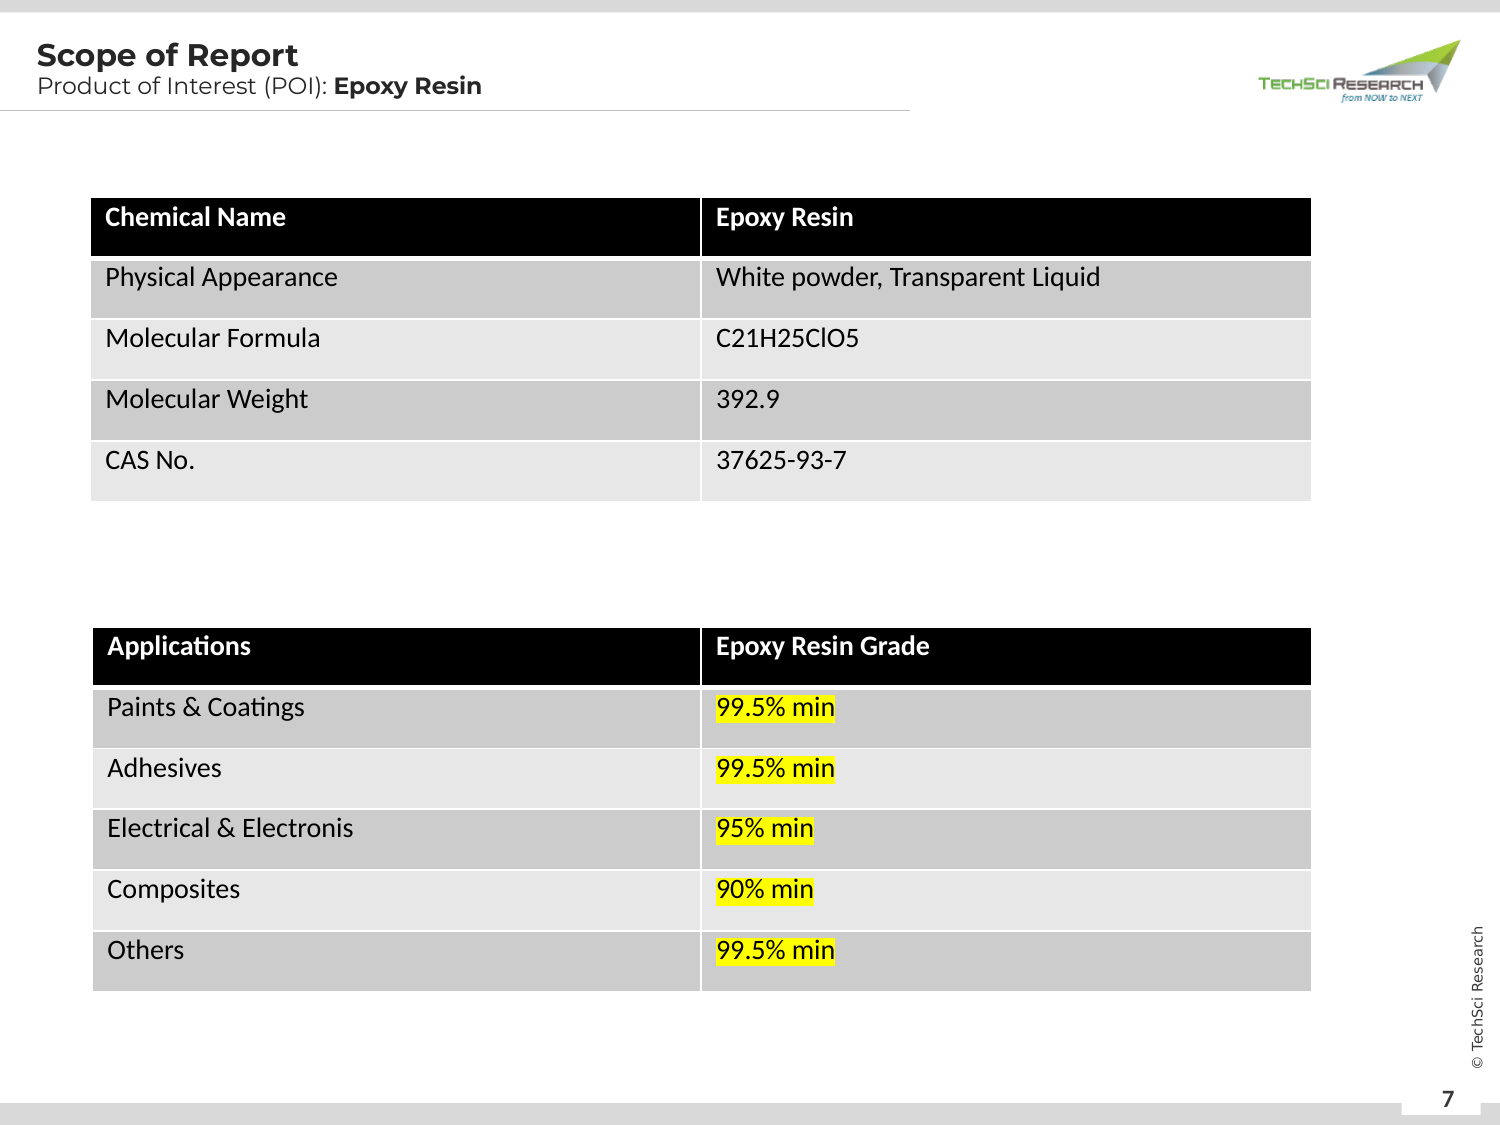

Scope of Report
Product of Interest (POI): Epoxy Resin
| Chemical Name | Epoxy Resin |
| --- | --- |
| Physical Appearance | White powder, Transparent Liquid |
| Molecular Formula | C21H25ClO5 |
| Molecular Weight | 392.9 |
| CAS No. | 37625-93-7 |
| Applications | Epoxy Resin Grade |
| --- | --- |
| Paints & Coatings | 99.5% min |
| Adhesives | 99.5% min |
| Electrical & Electronis | 95% min |
| Composites | 90% min |
| Others | 99.5% min |